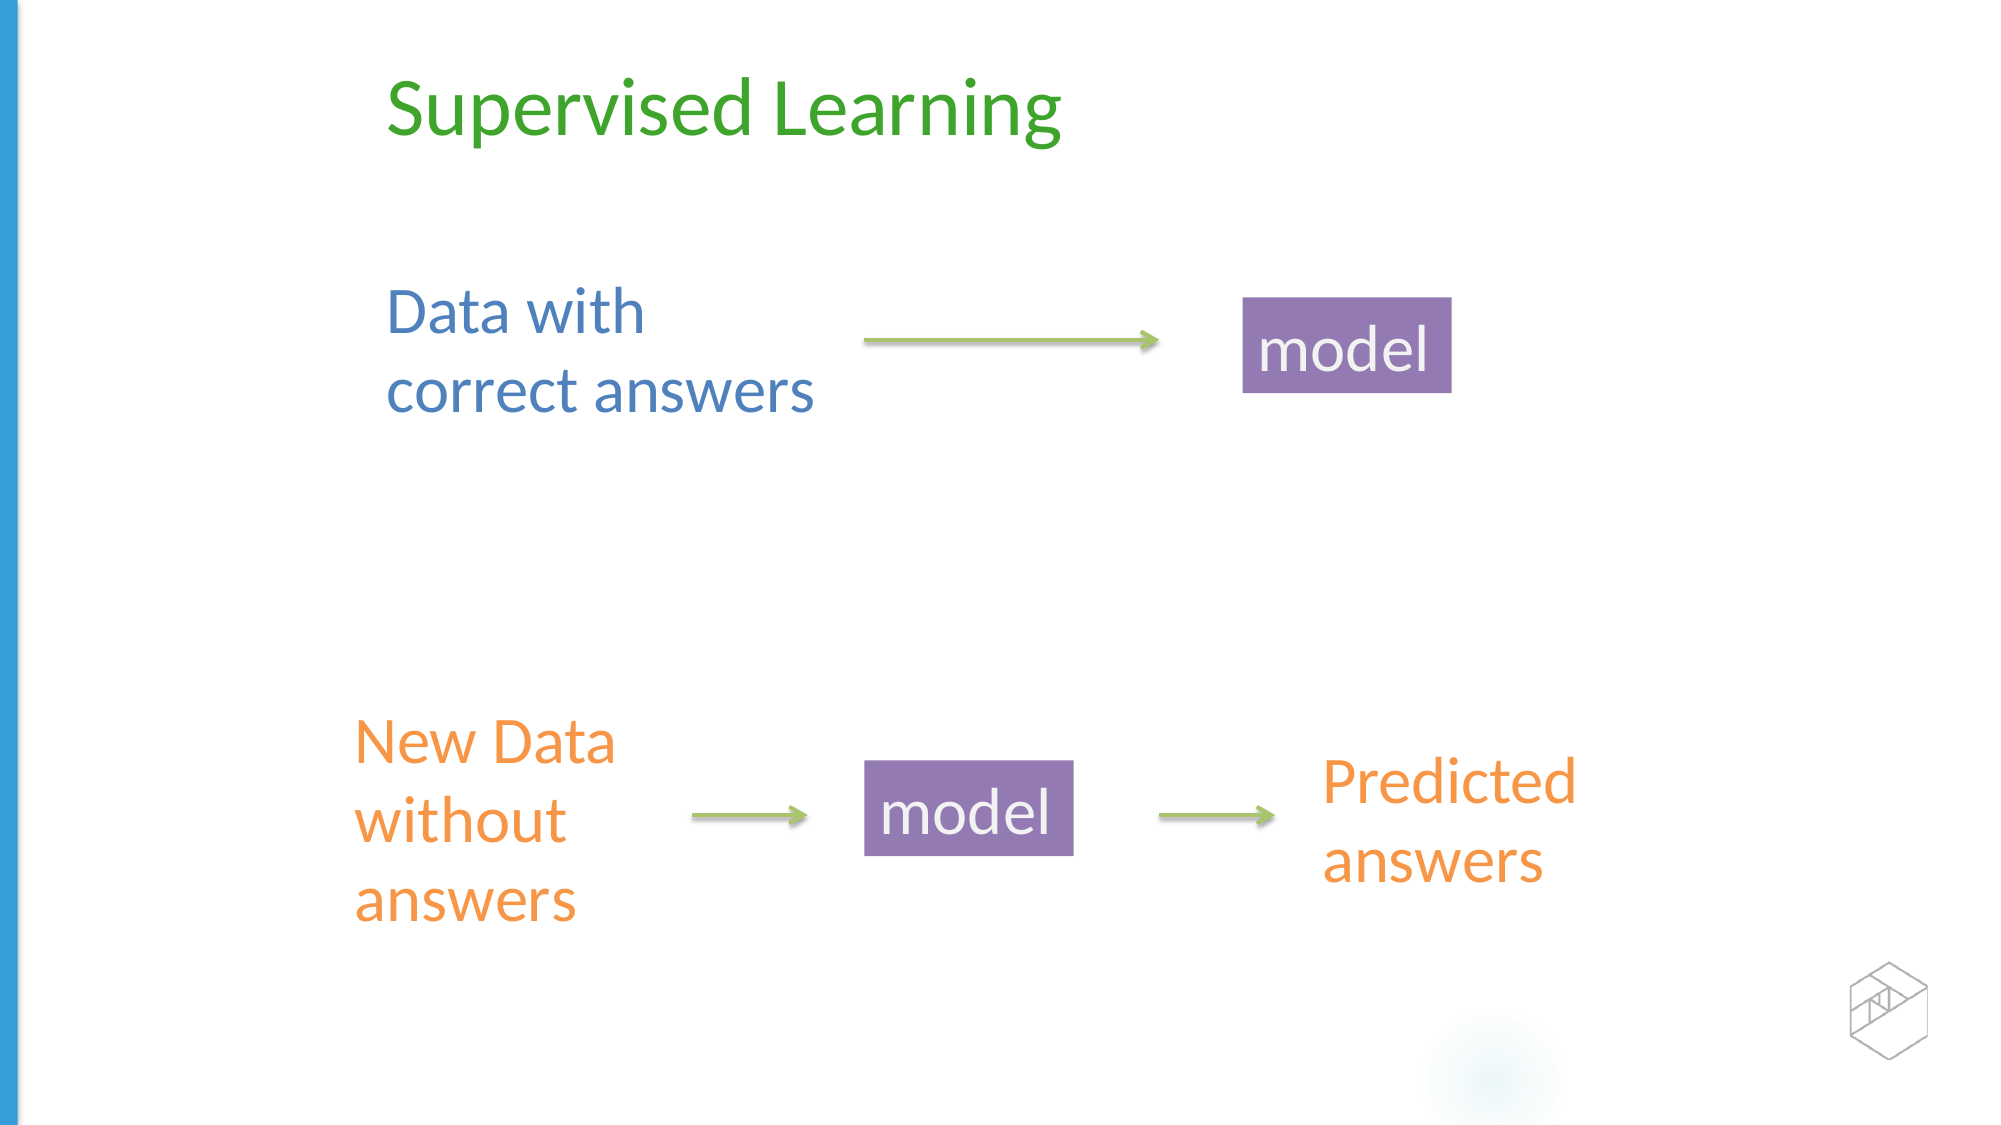

Supervised Learning
Data with correct answers

model

New Data without answers
Predicted answers

model